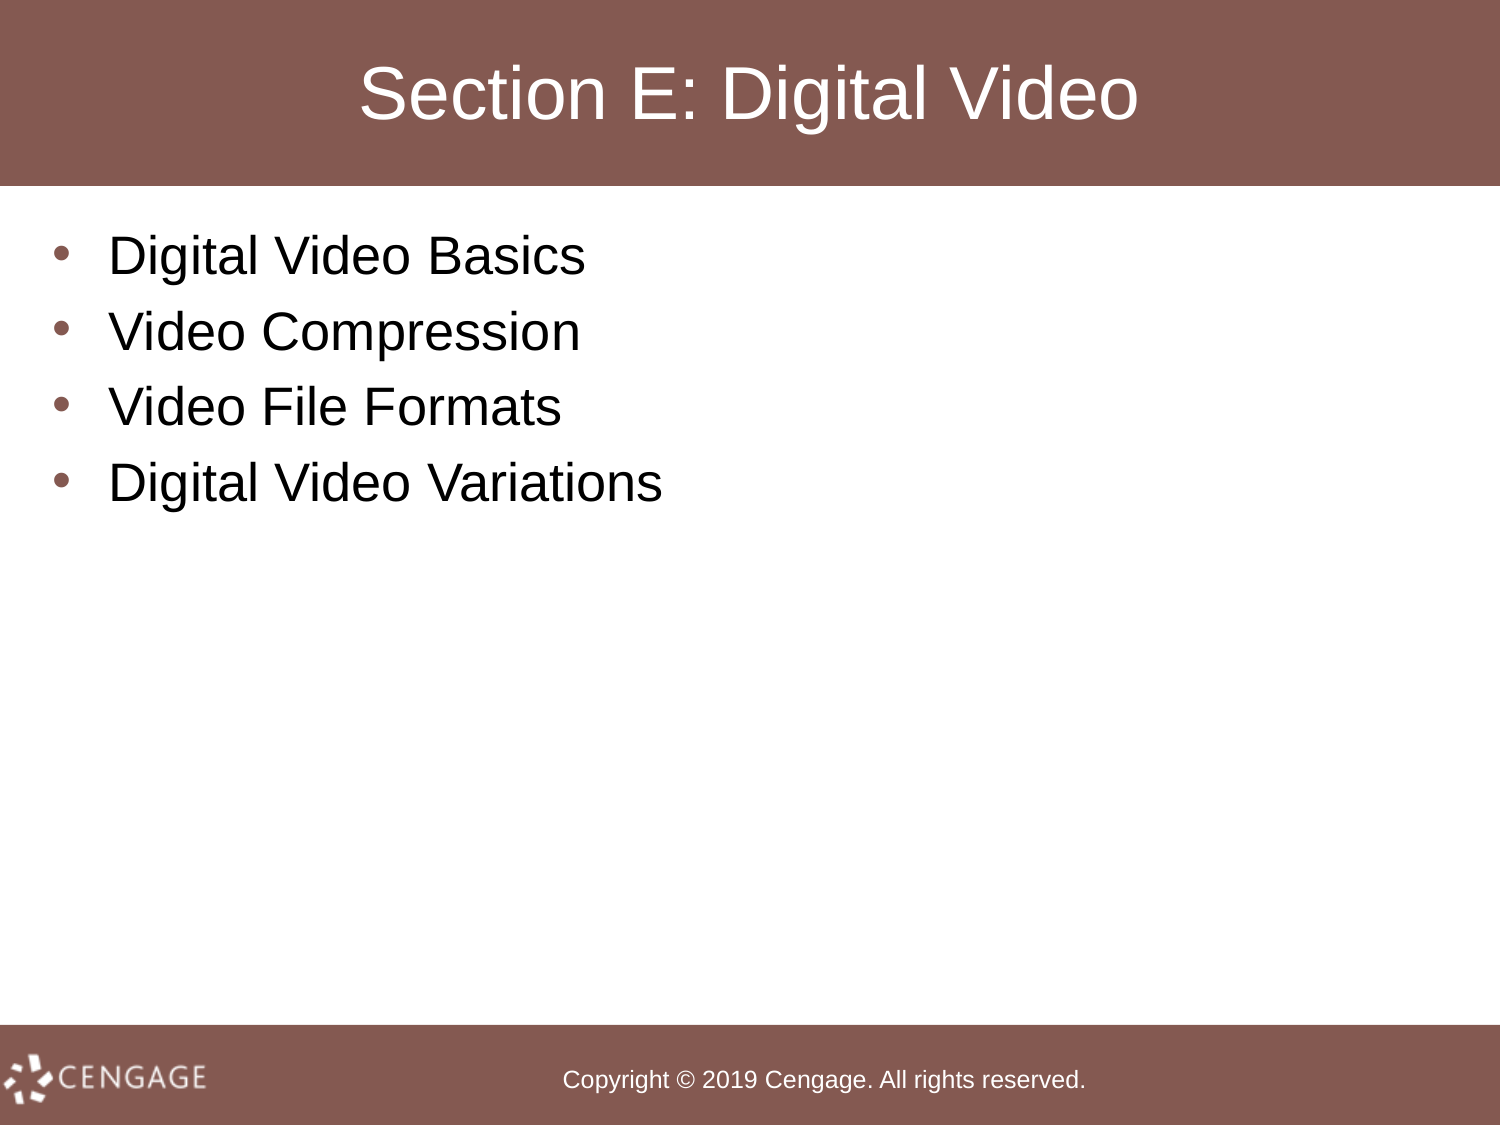

# Section E: Digital Video
Digital Video Basics
Video Compression
Video File Formats
Digital Video Variations